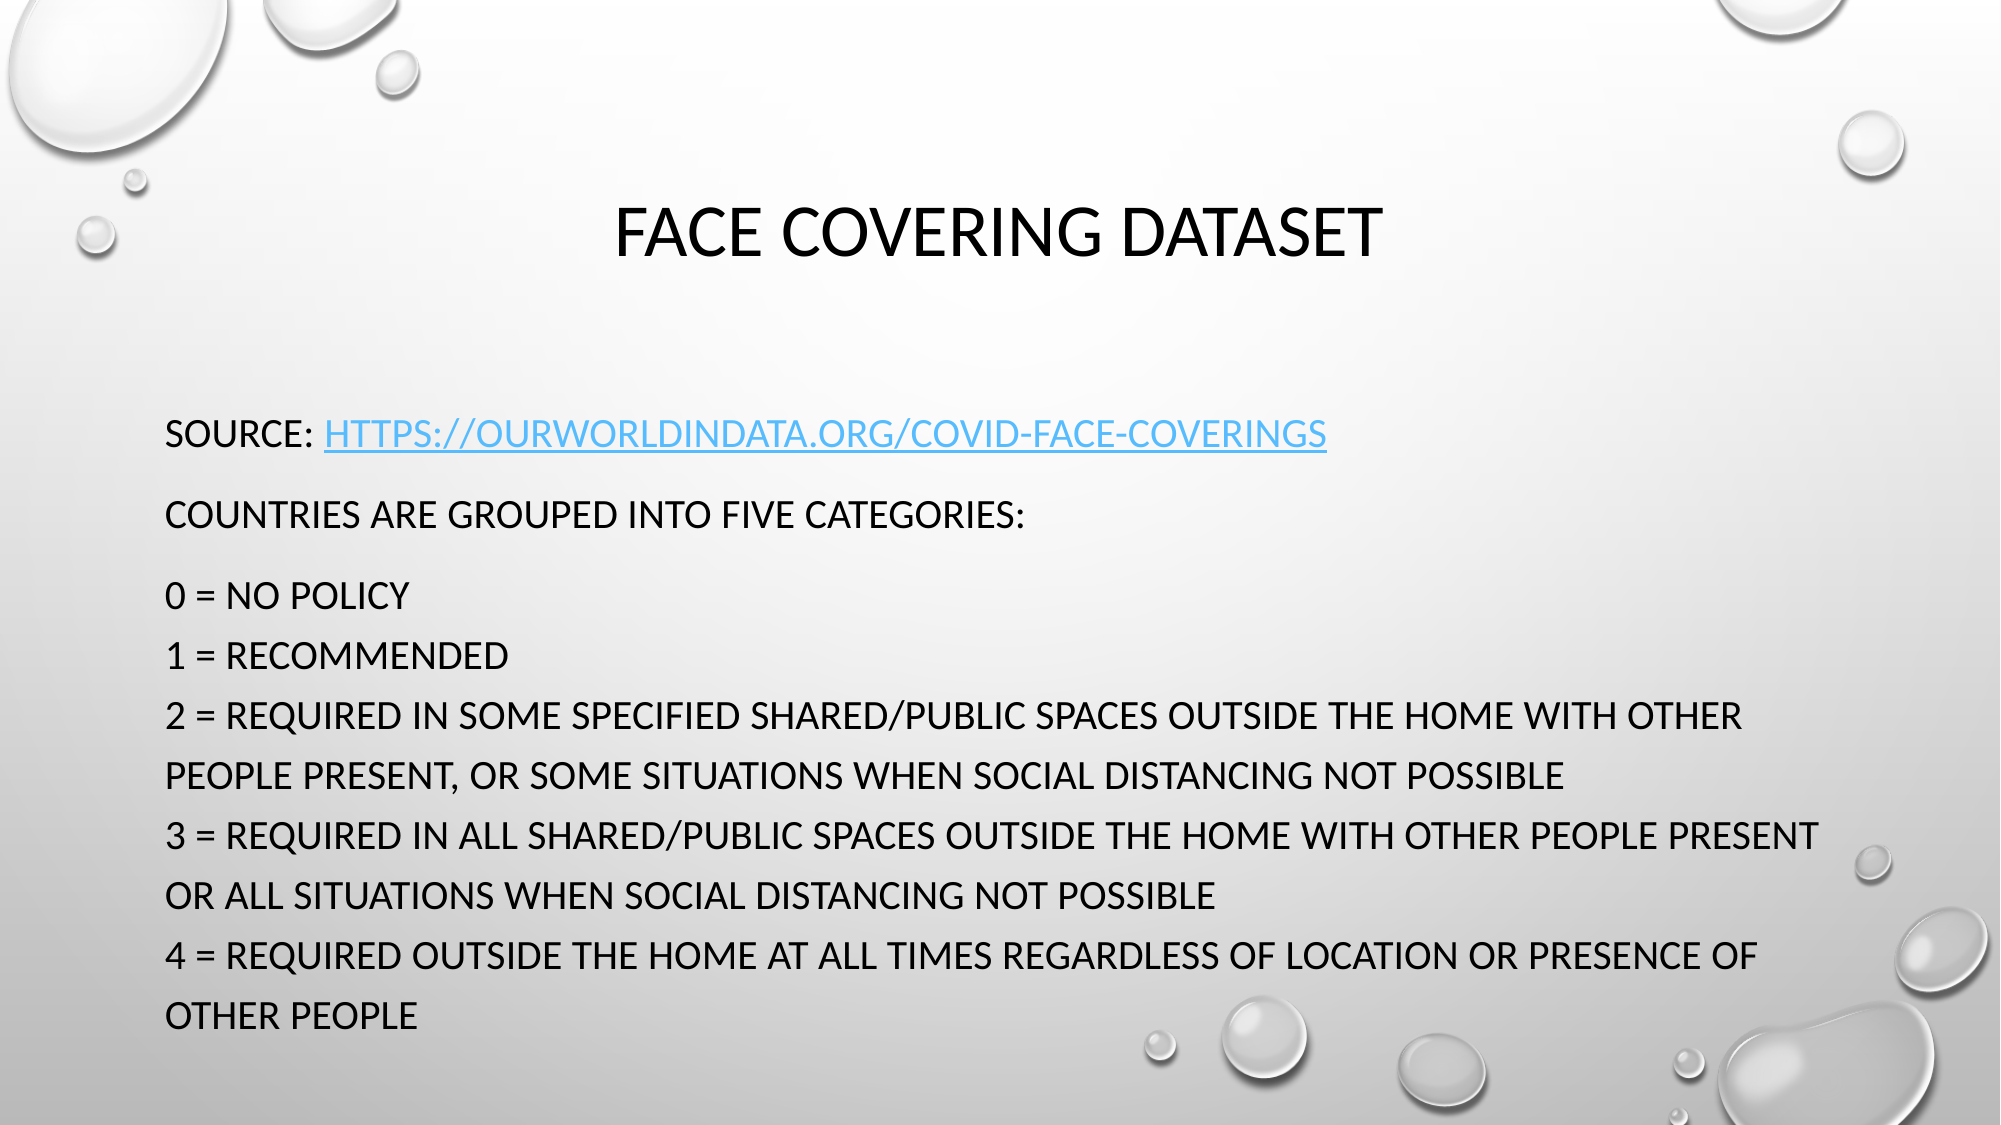

# Face Covering Dataset
Source: https://ourworldindata.org/covid-face-coverings
Countries are grouped into five categories:
0 = No policy
1 = Recommended
2 = Required in some specified shared/public spaces outside the home with other people present, or some situations when social distancing not possible
3 = Required in all shared/public spaces outside the home with other people present or all situations when social distancing not possible
4 = Required outside the home at all times regardless of location or presence of other people